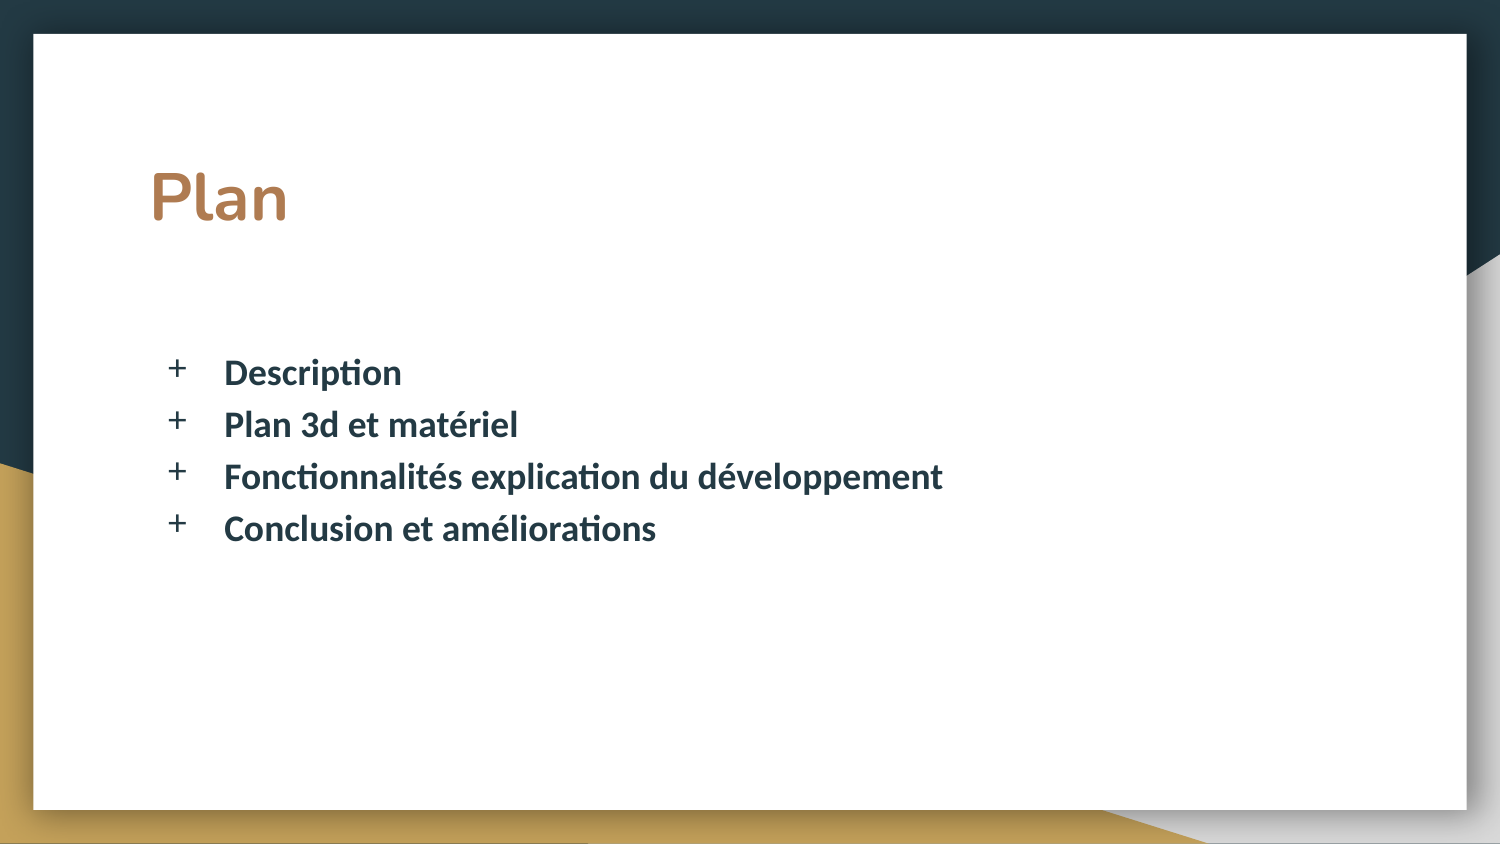

# Plan
Description
Plan 3d et matériel
Fonctionnalités explication du développement
Conclusion et améliorations